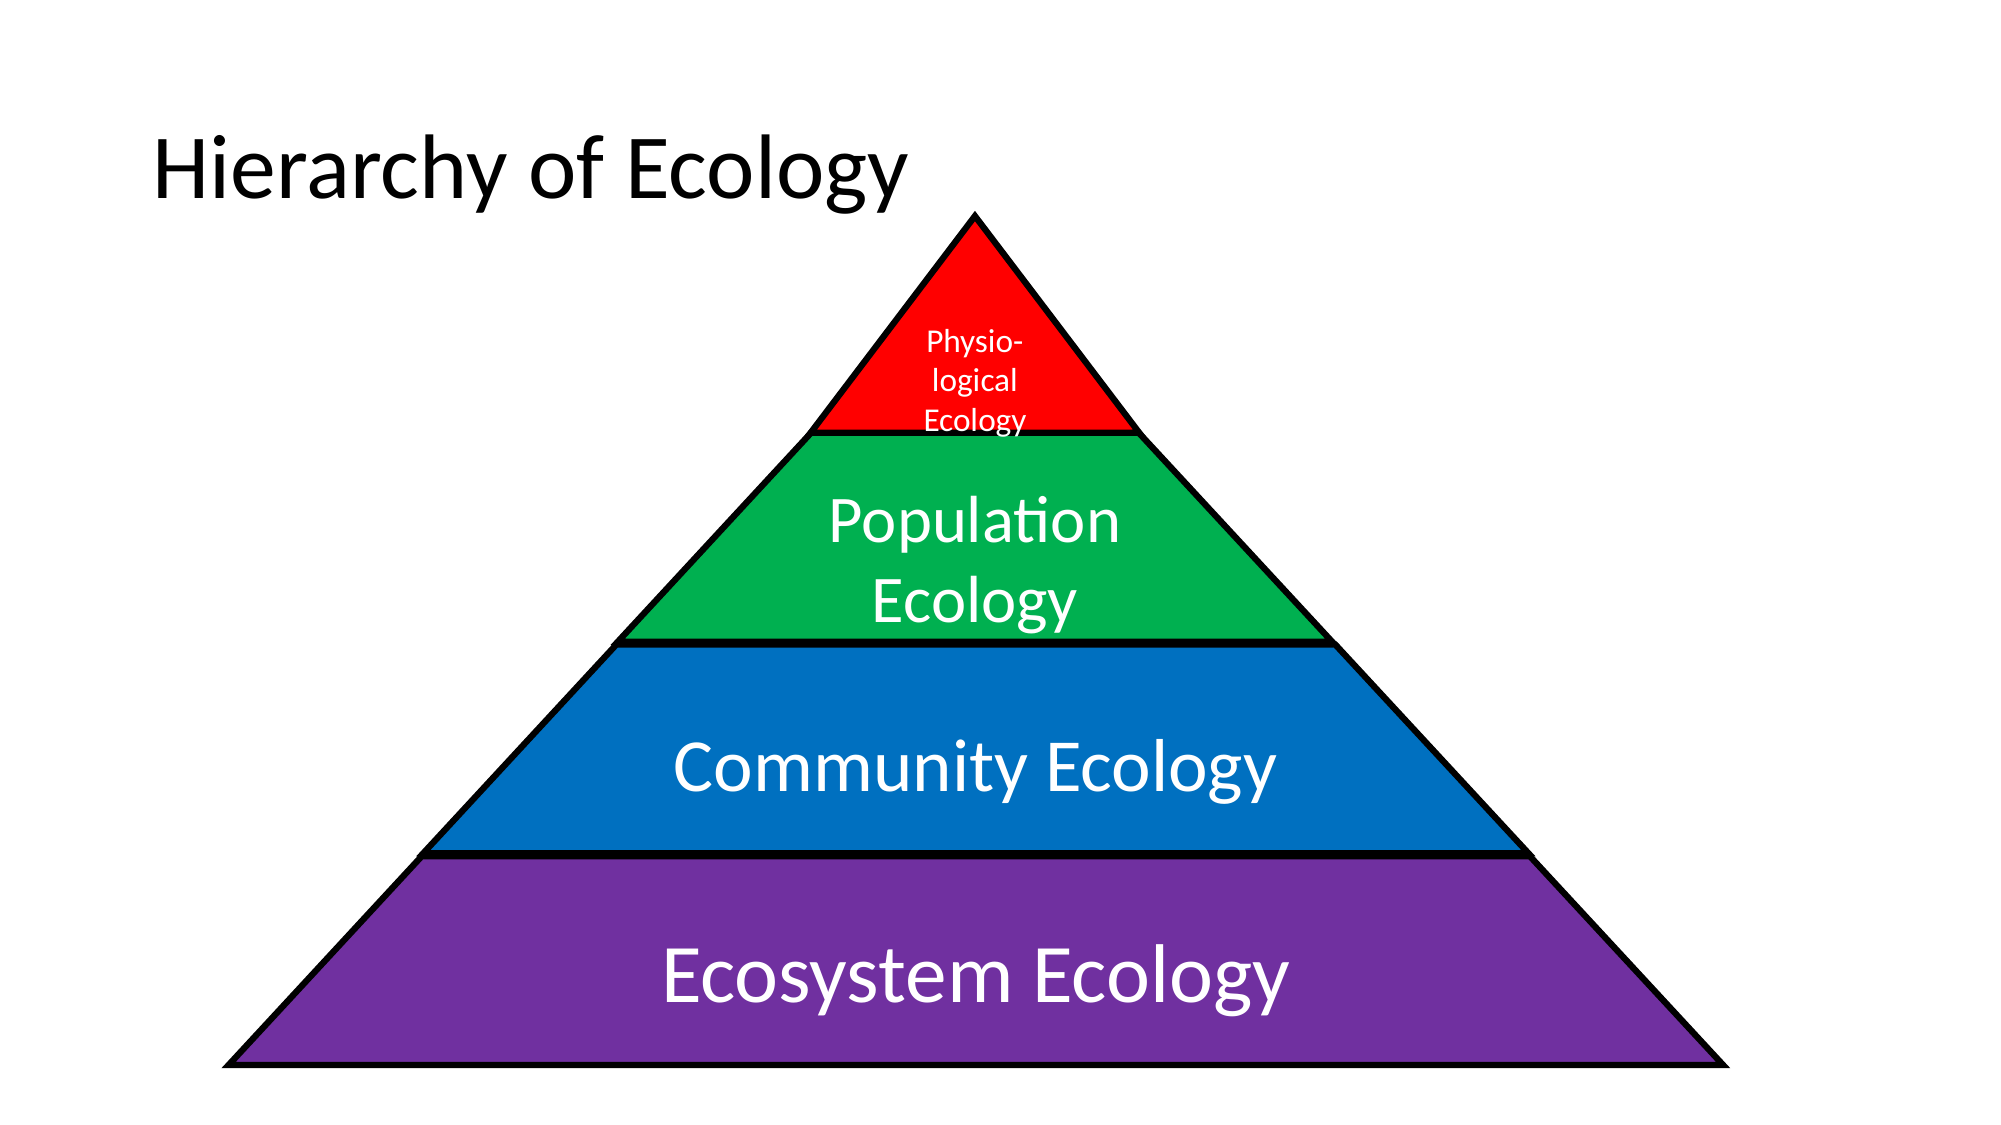

# Hierarchy of Ecology
Physio-logical Ecology
Population Ecology
Community Ecology
Ecosystem Ecology